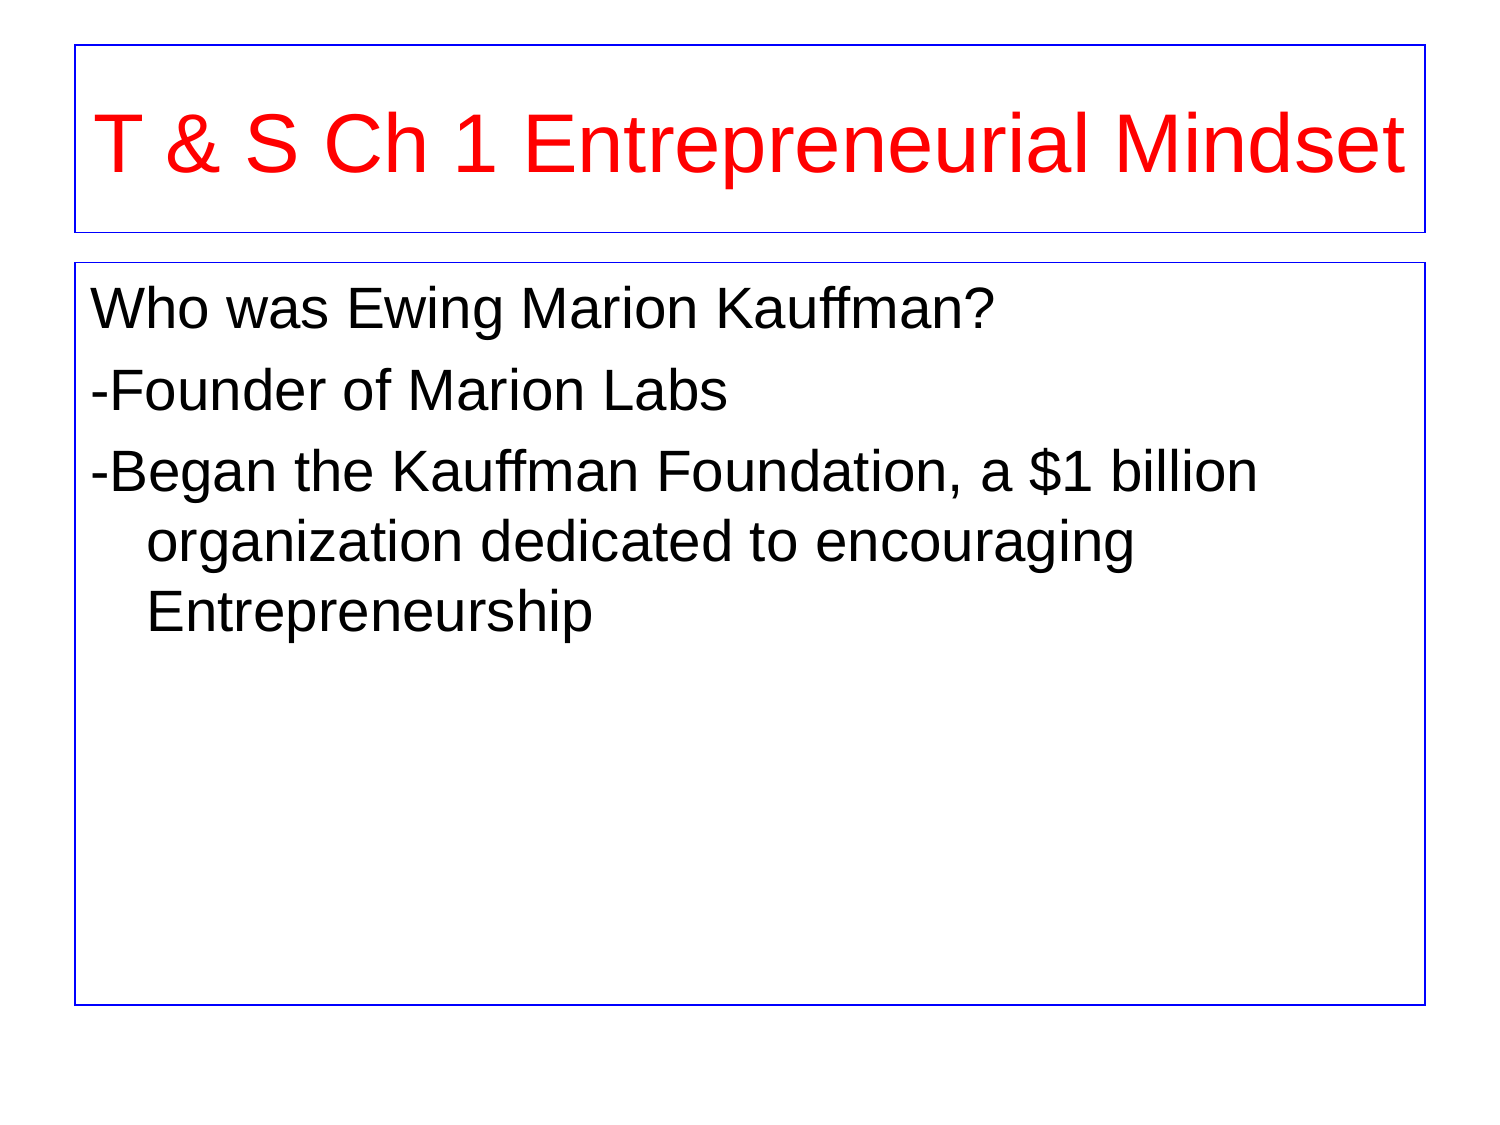

# T & S Ch 1 Entrepreneurial Mindset
Who was Ewing Marion Kauffman?
-Founder of Marion Labs
-Began the Kauffman Foundation, a $1 billion organization dedicated to encouraging Entrepreneurship